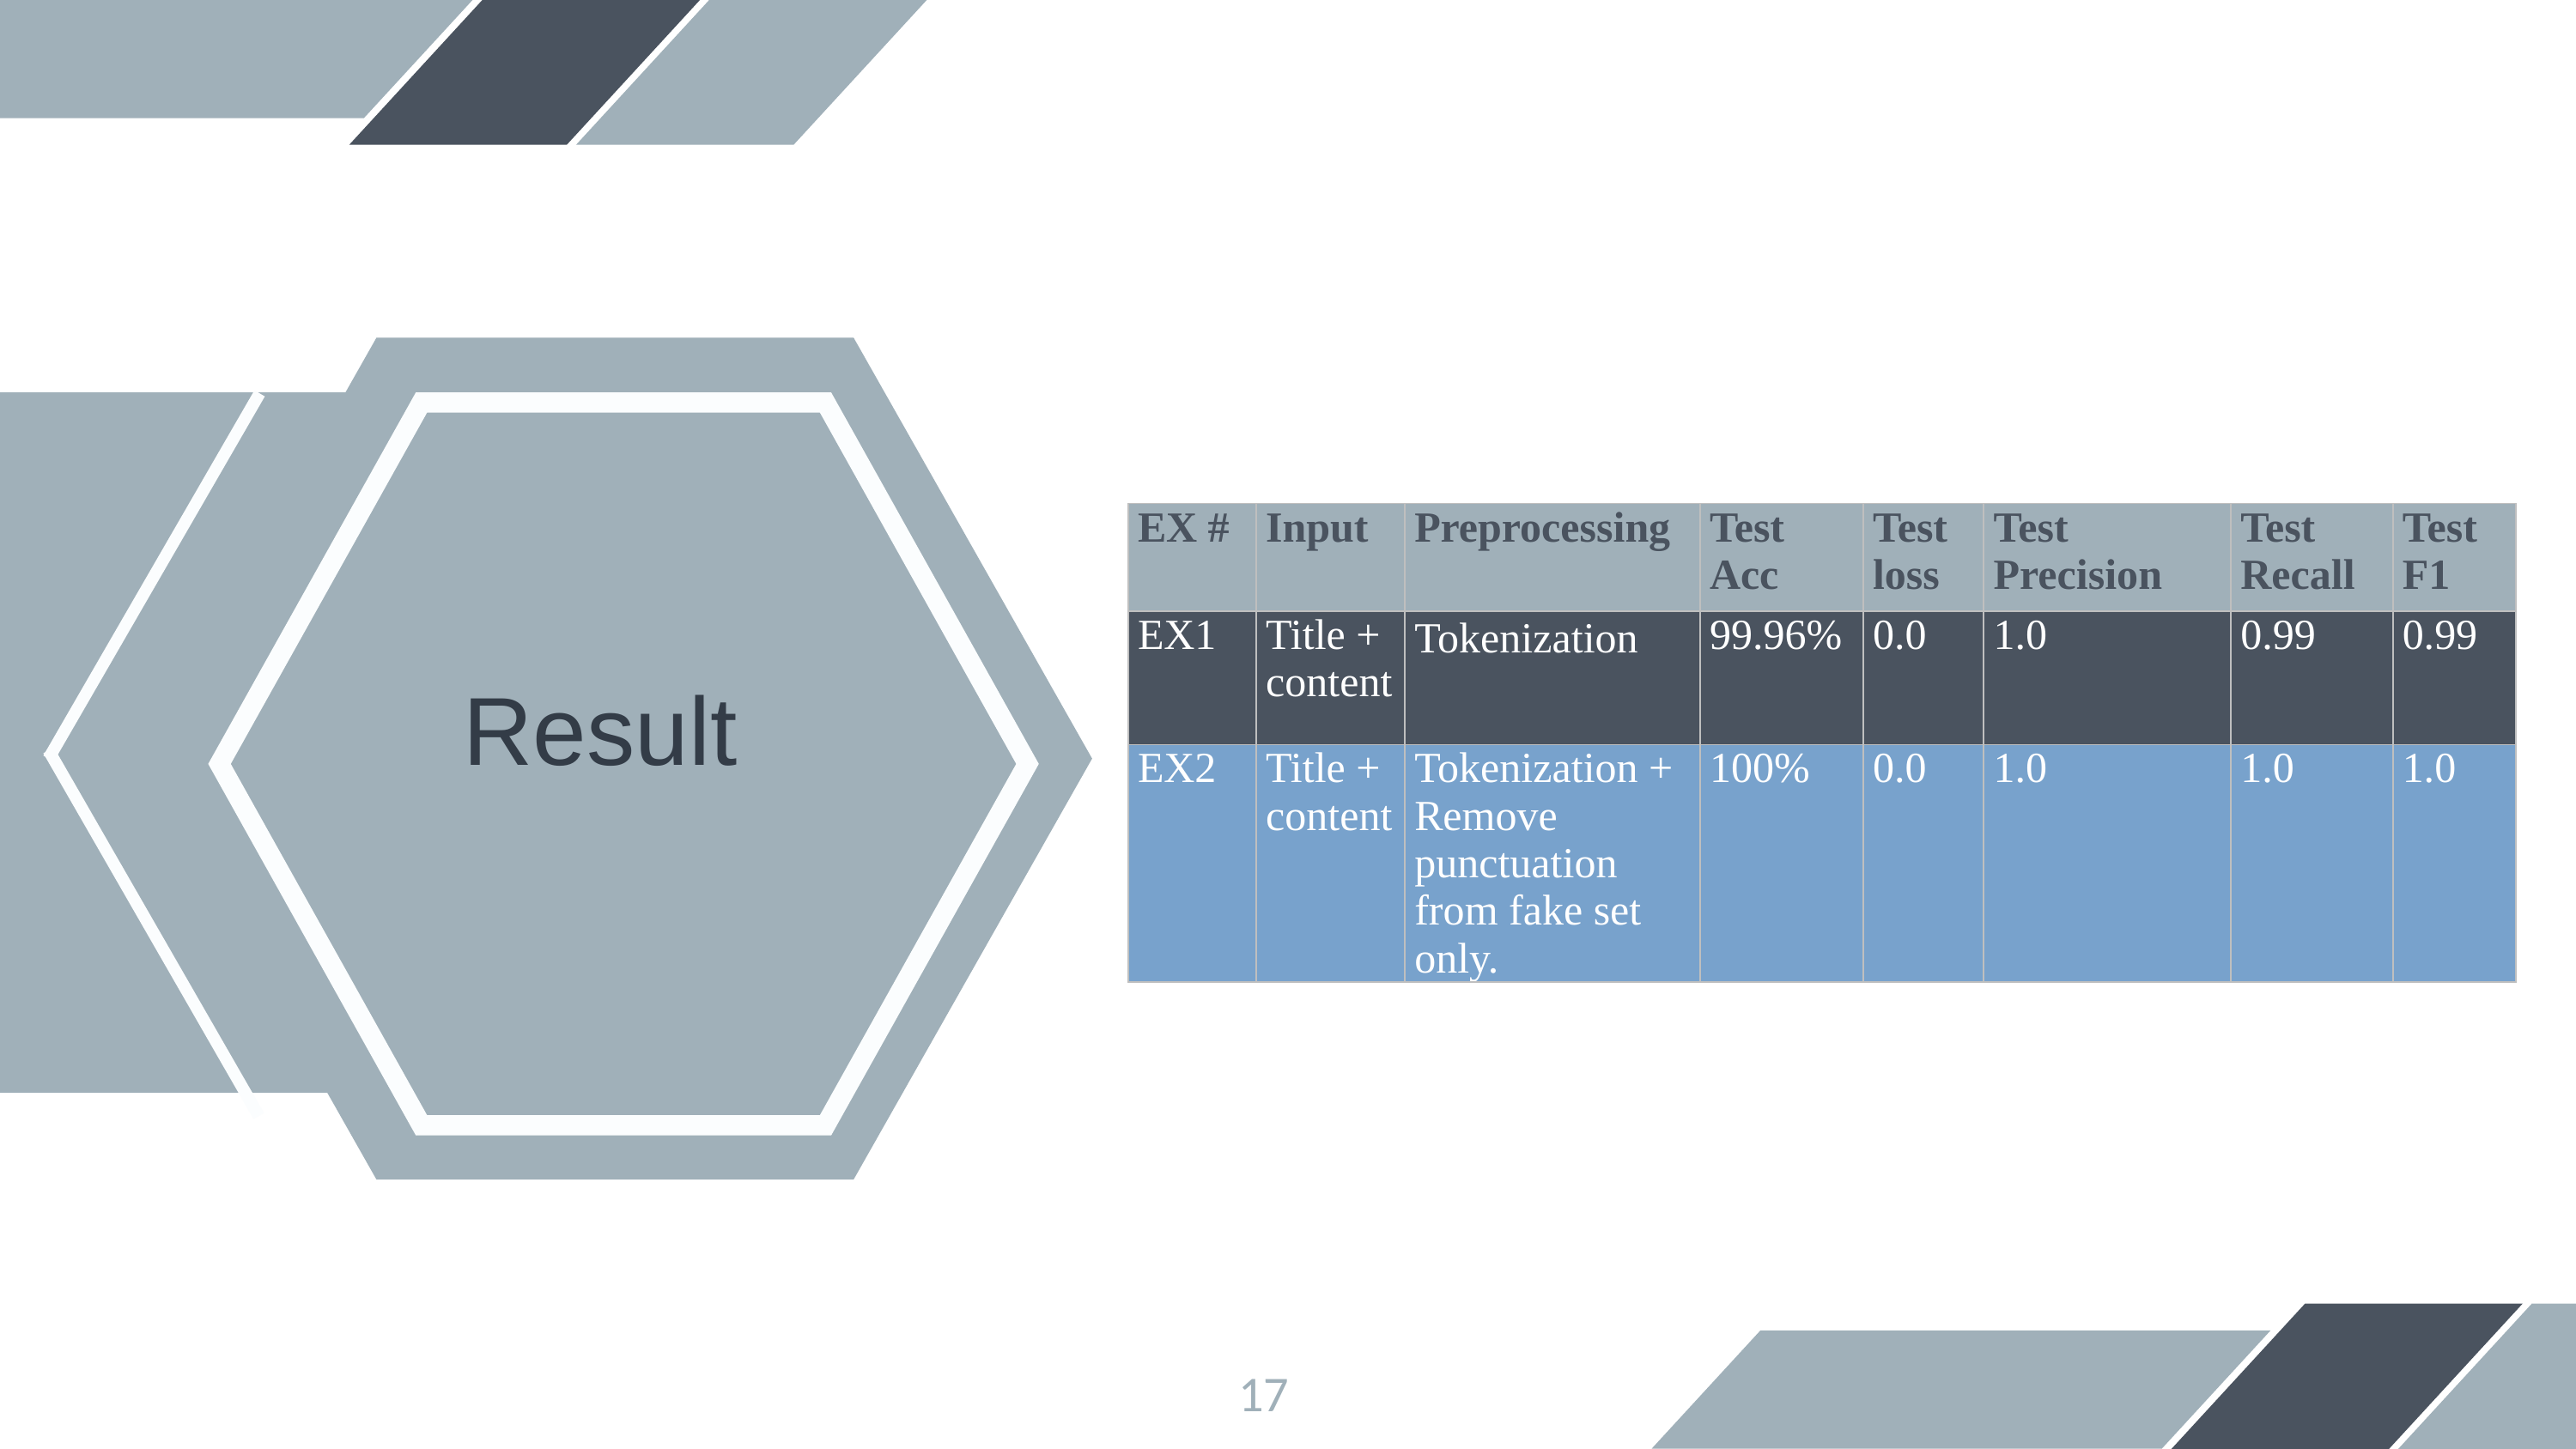

| EX # | Input | Preprocessing | Test Acc | Test loss | Test Precision | Test Recall | Test F1 |
| --- | --- | --- | --- | --- | --- | --- | --- |
| EX1 | Title + content | Tokenization | 99.96% | 0.0 | 1.0 | 0.99 | 0.99 |
| EX2 | Title + content | Tokenization + Remove punctuation from fake set only. | 100% | 0.0 | 1.0 | 1.0 | 1.0 |

Result

17